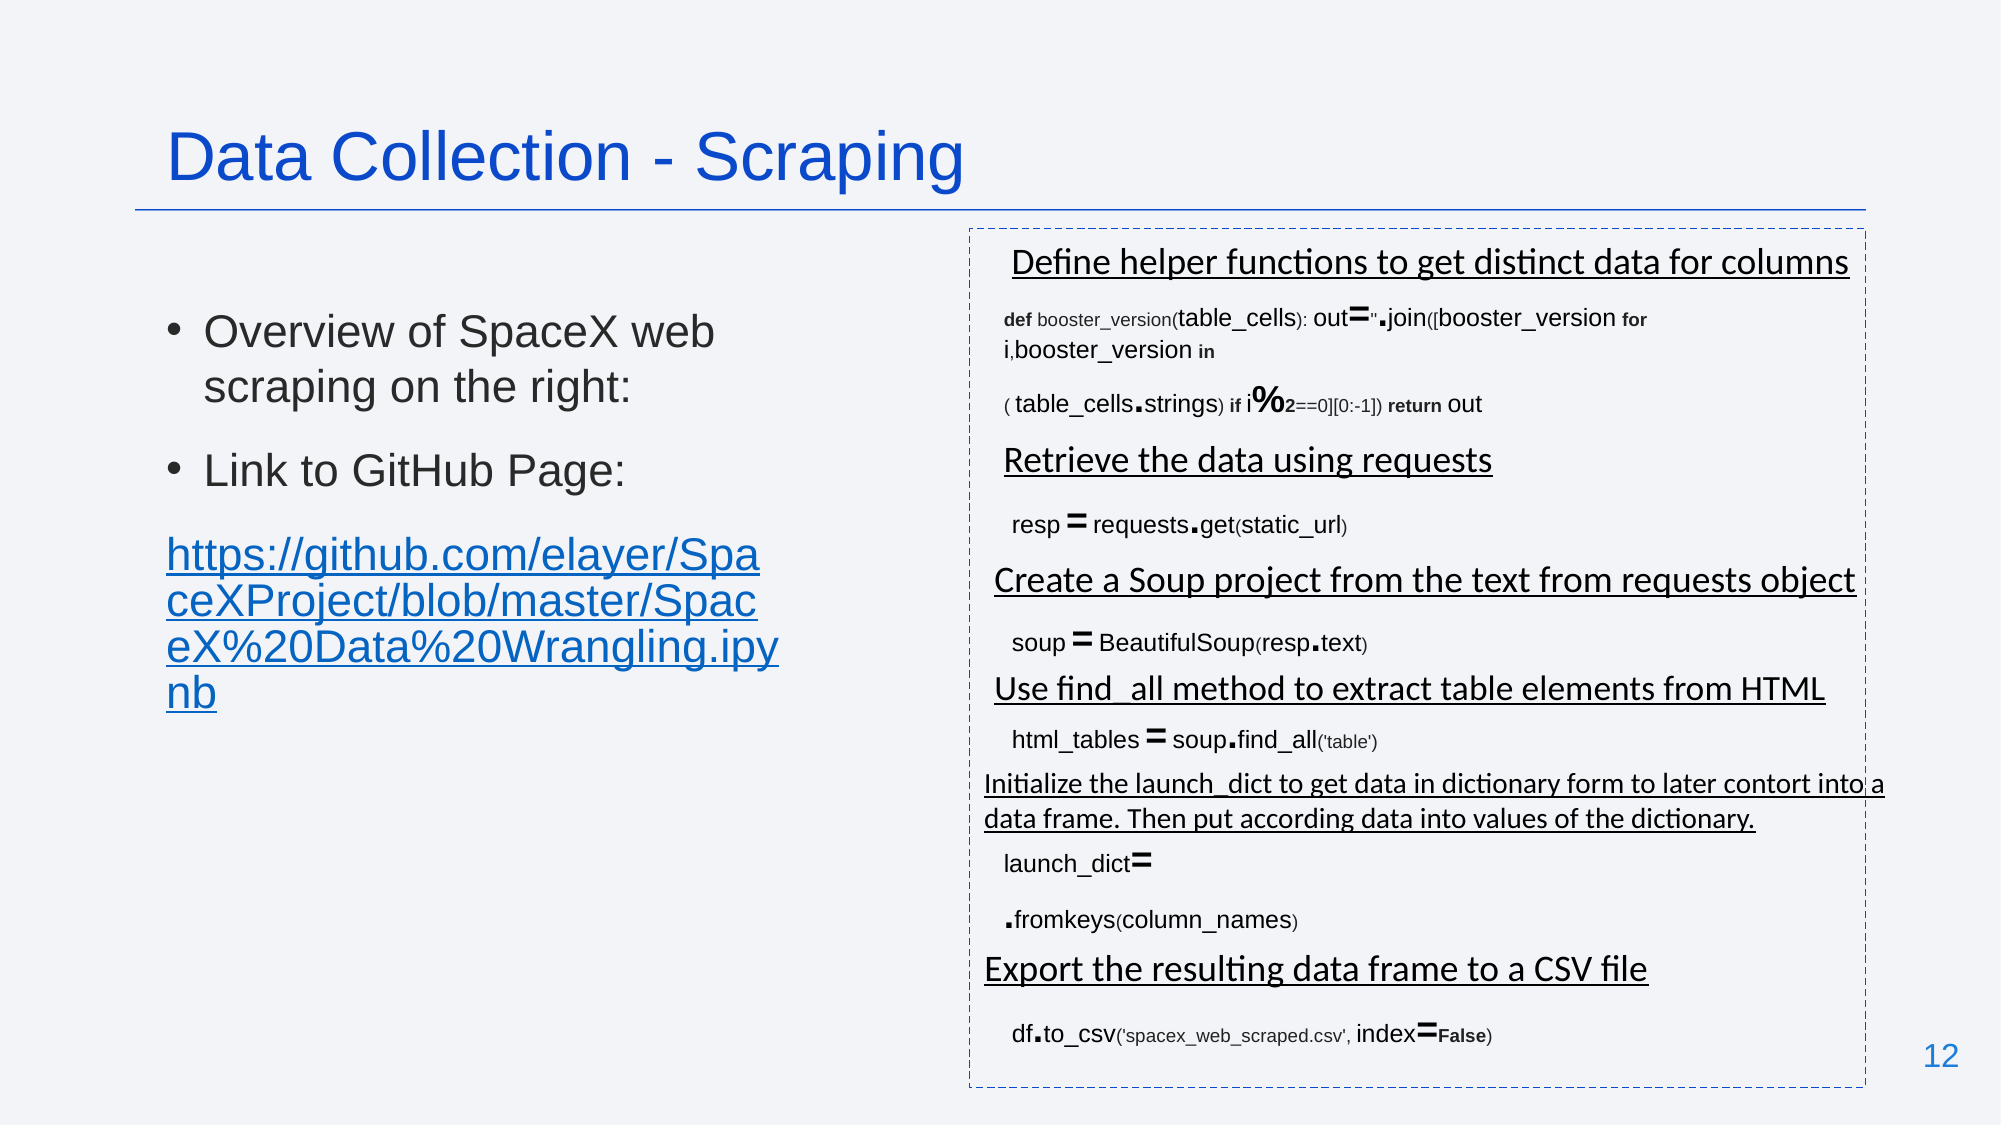

Data Collection - Scraping

Define helper functions to get distinct data for columns
def booster_version(table_cells): out=''.join([booster_version for i,booster_version in
( table_cells.strings) if i%2==0][0:-1]) return out
Overview of SpaceX web scraping on the right:
Link to GitHub Page:
https://github.com/elayer/SpaceXProject/blob/master/SpaceX%20Data%20Wrangling.ipynb

Retrieve the data using requests
resp = requests.get(static_url)
Create a Soup project from the text from requests object
soup = BeautifulSoup(resp.text)
Use find_all method to extract table elements from HTML
html_tables = soup.find_all('table')
Initialize the launch_dict to get data in dictionary form to later contort into a data frame. Then put according data into values of the dictionary.
launch_dict=
.fromkeys(column_names)
Export the resulting data frame to a CSV file
df.to_csv('spacex_web_scraped.csv', index=False)
12